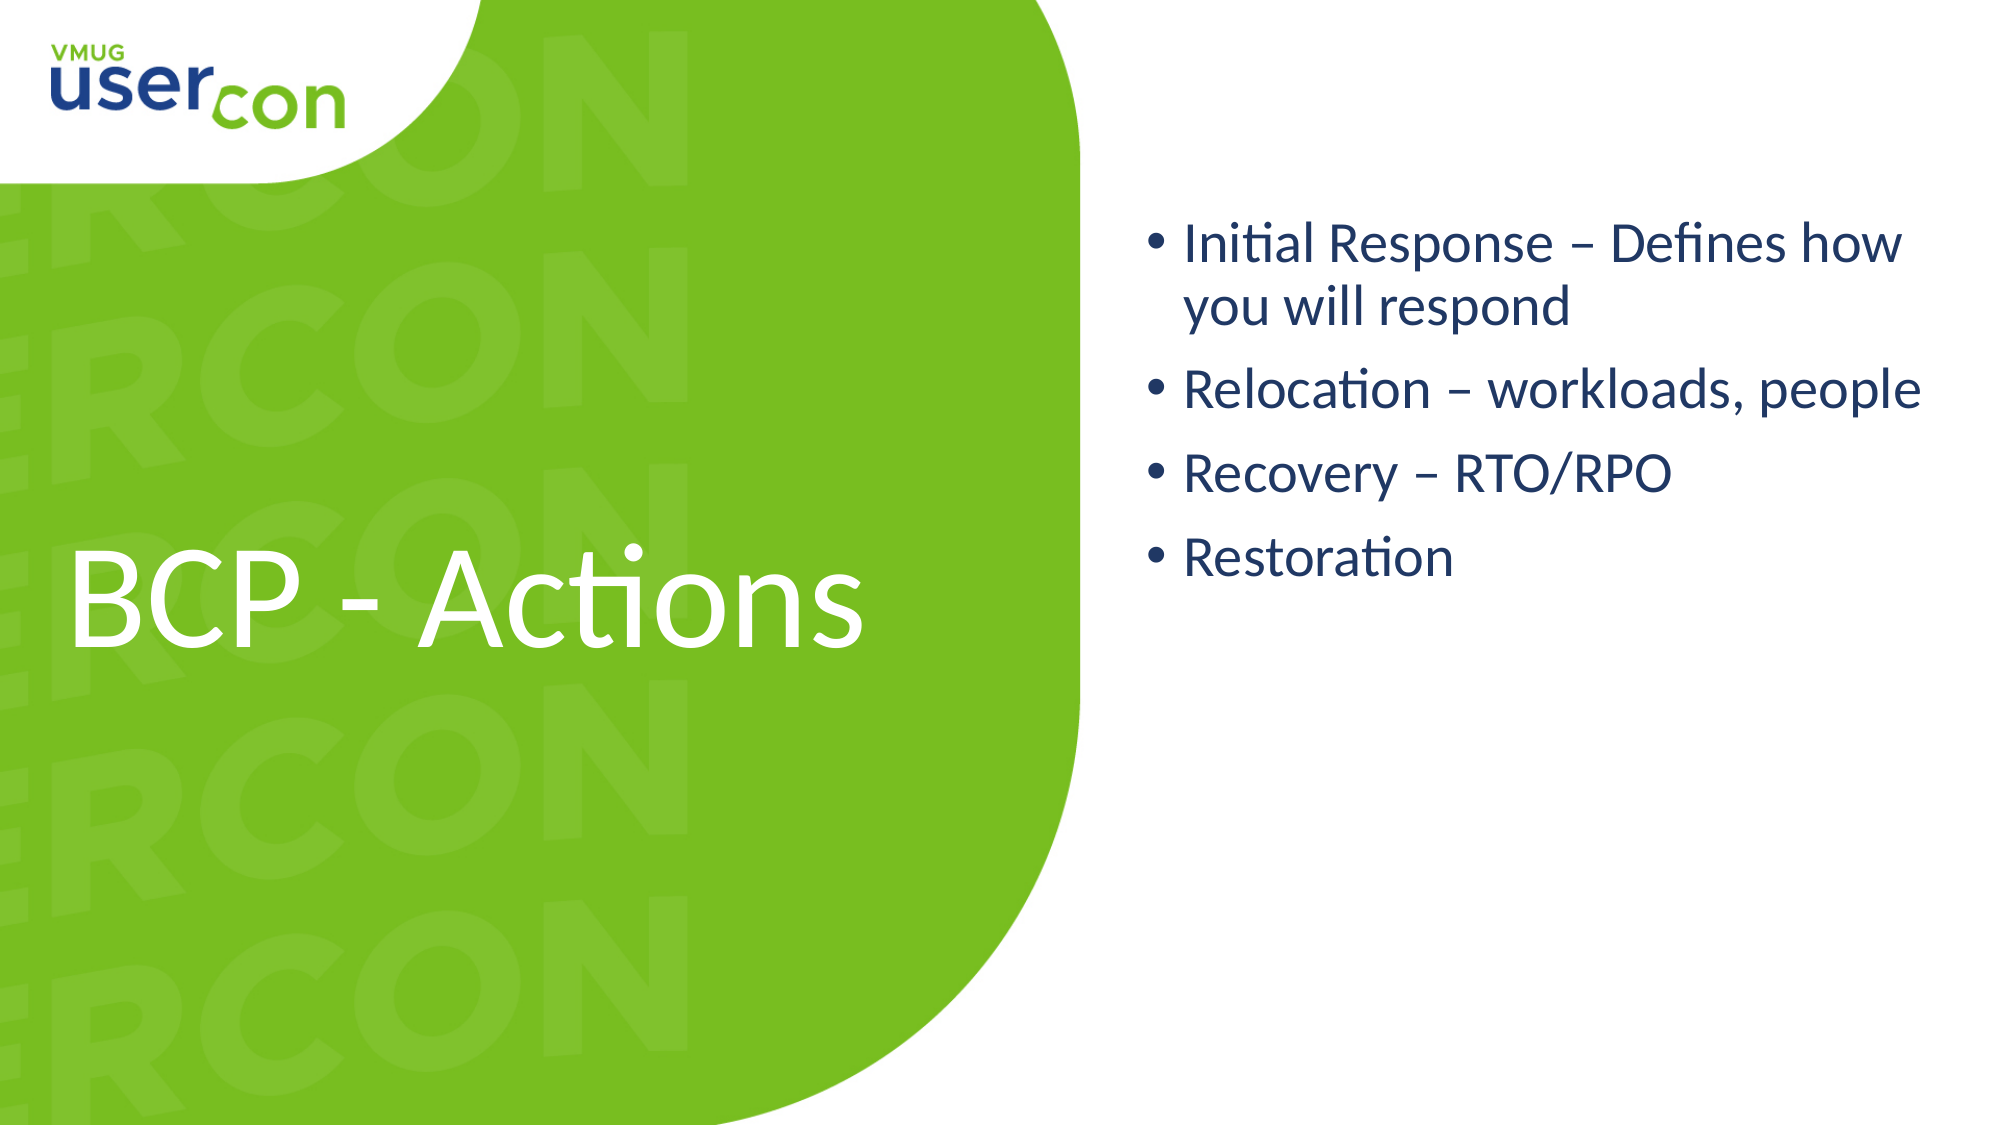

Initial Response – Defines how you will respond
Relocation – workloads, people
Recovery – RTO/RPO
Restoration

# BCP - Actions